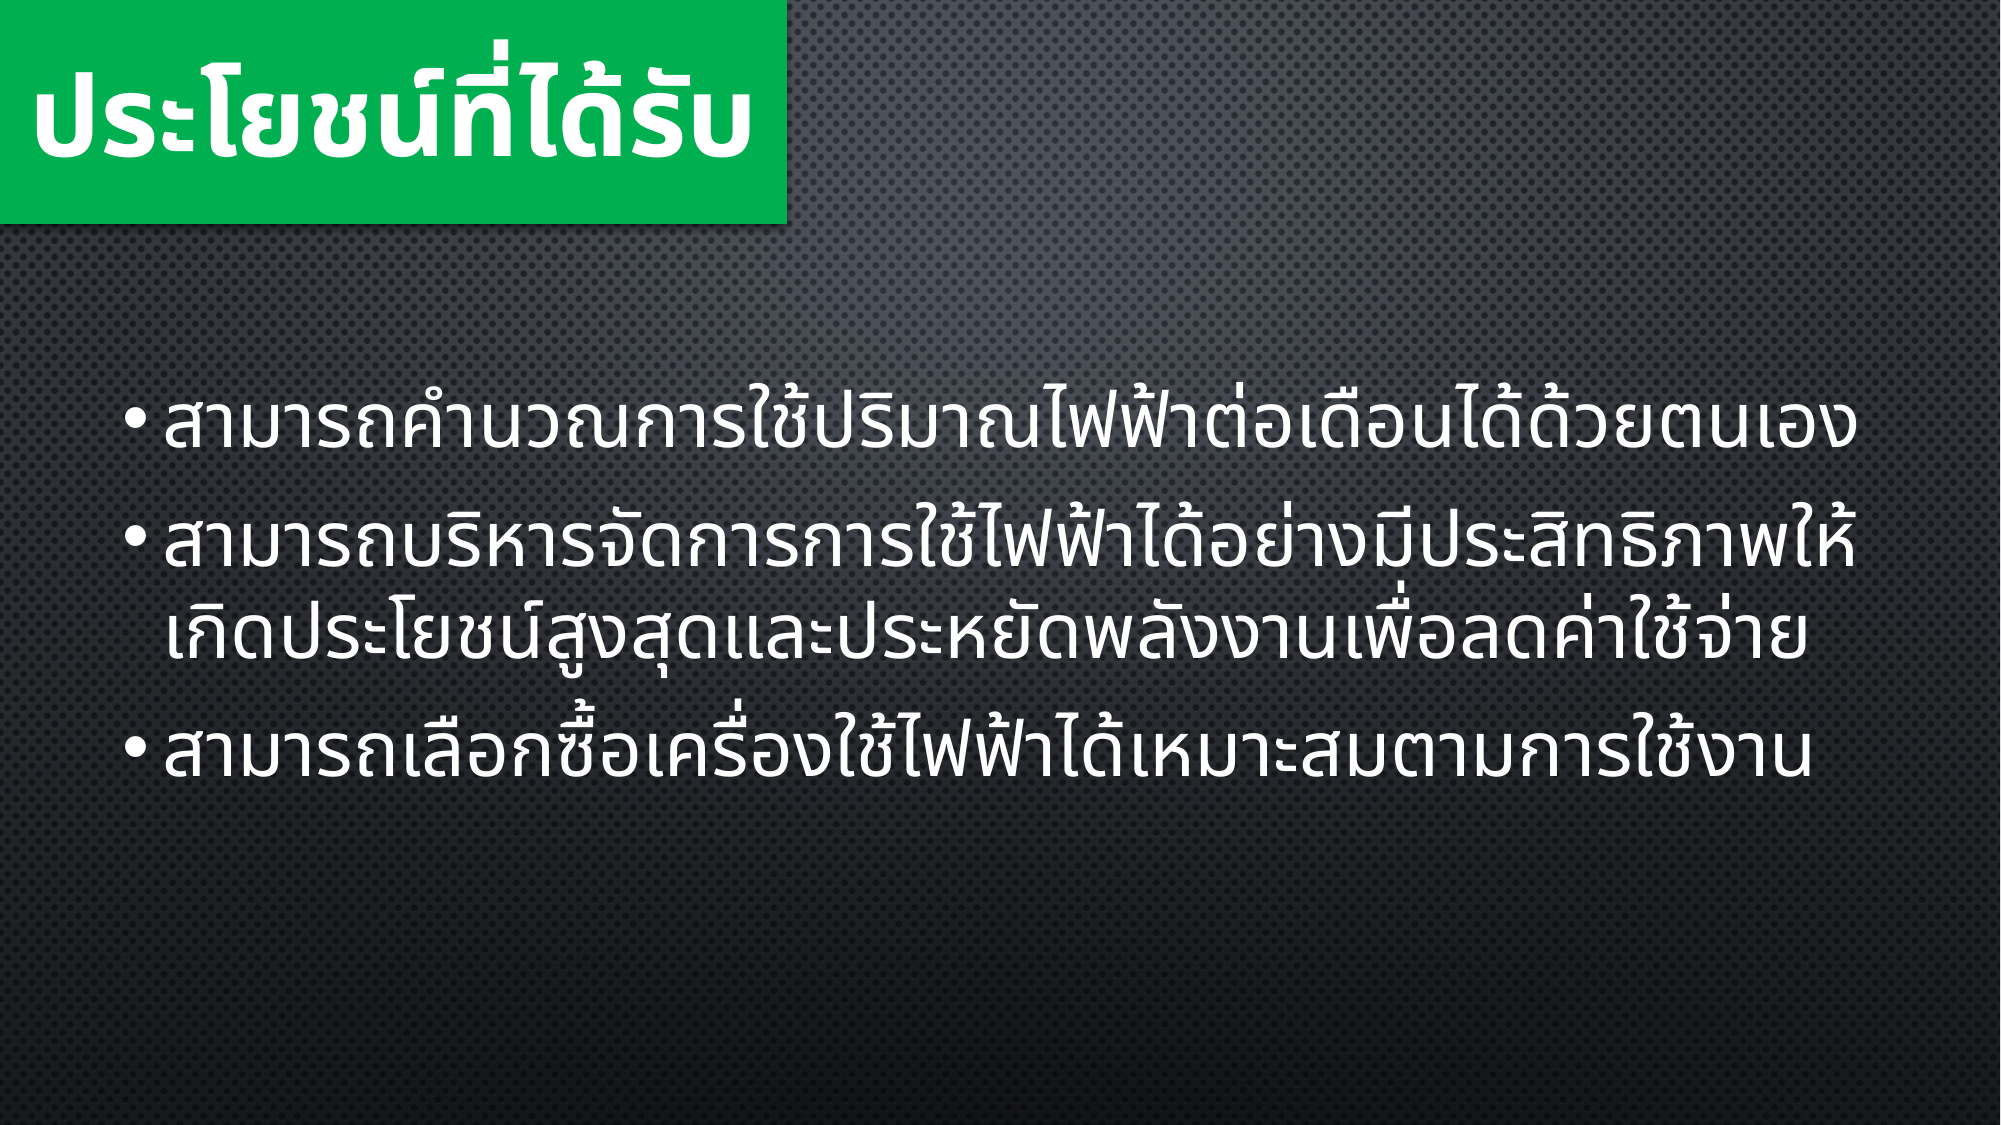

# ประโยชน์ที่ได้รับ
สามารถคำนวณการใช้ปริมาณไฟฟ้าต่อเดือนได้ด้วยตนเอง
สามารถบริหารจัดการการใช้ไฟฟ้าได้อย่างมีประสิทธิภาพให้เกิดประโยชน์สูงสุดและประหยัดพลังงานเพื่อลดค่าใช้จ่าย
สามารถเลือกซื้อเครื่องใช้ไฟฟ้าได้เหมาะสมตามการใช้งาน